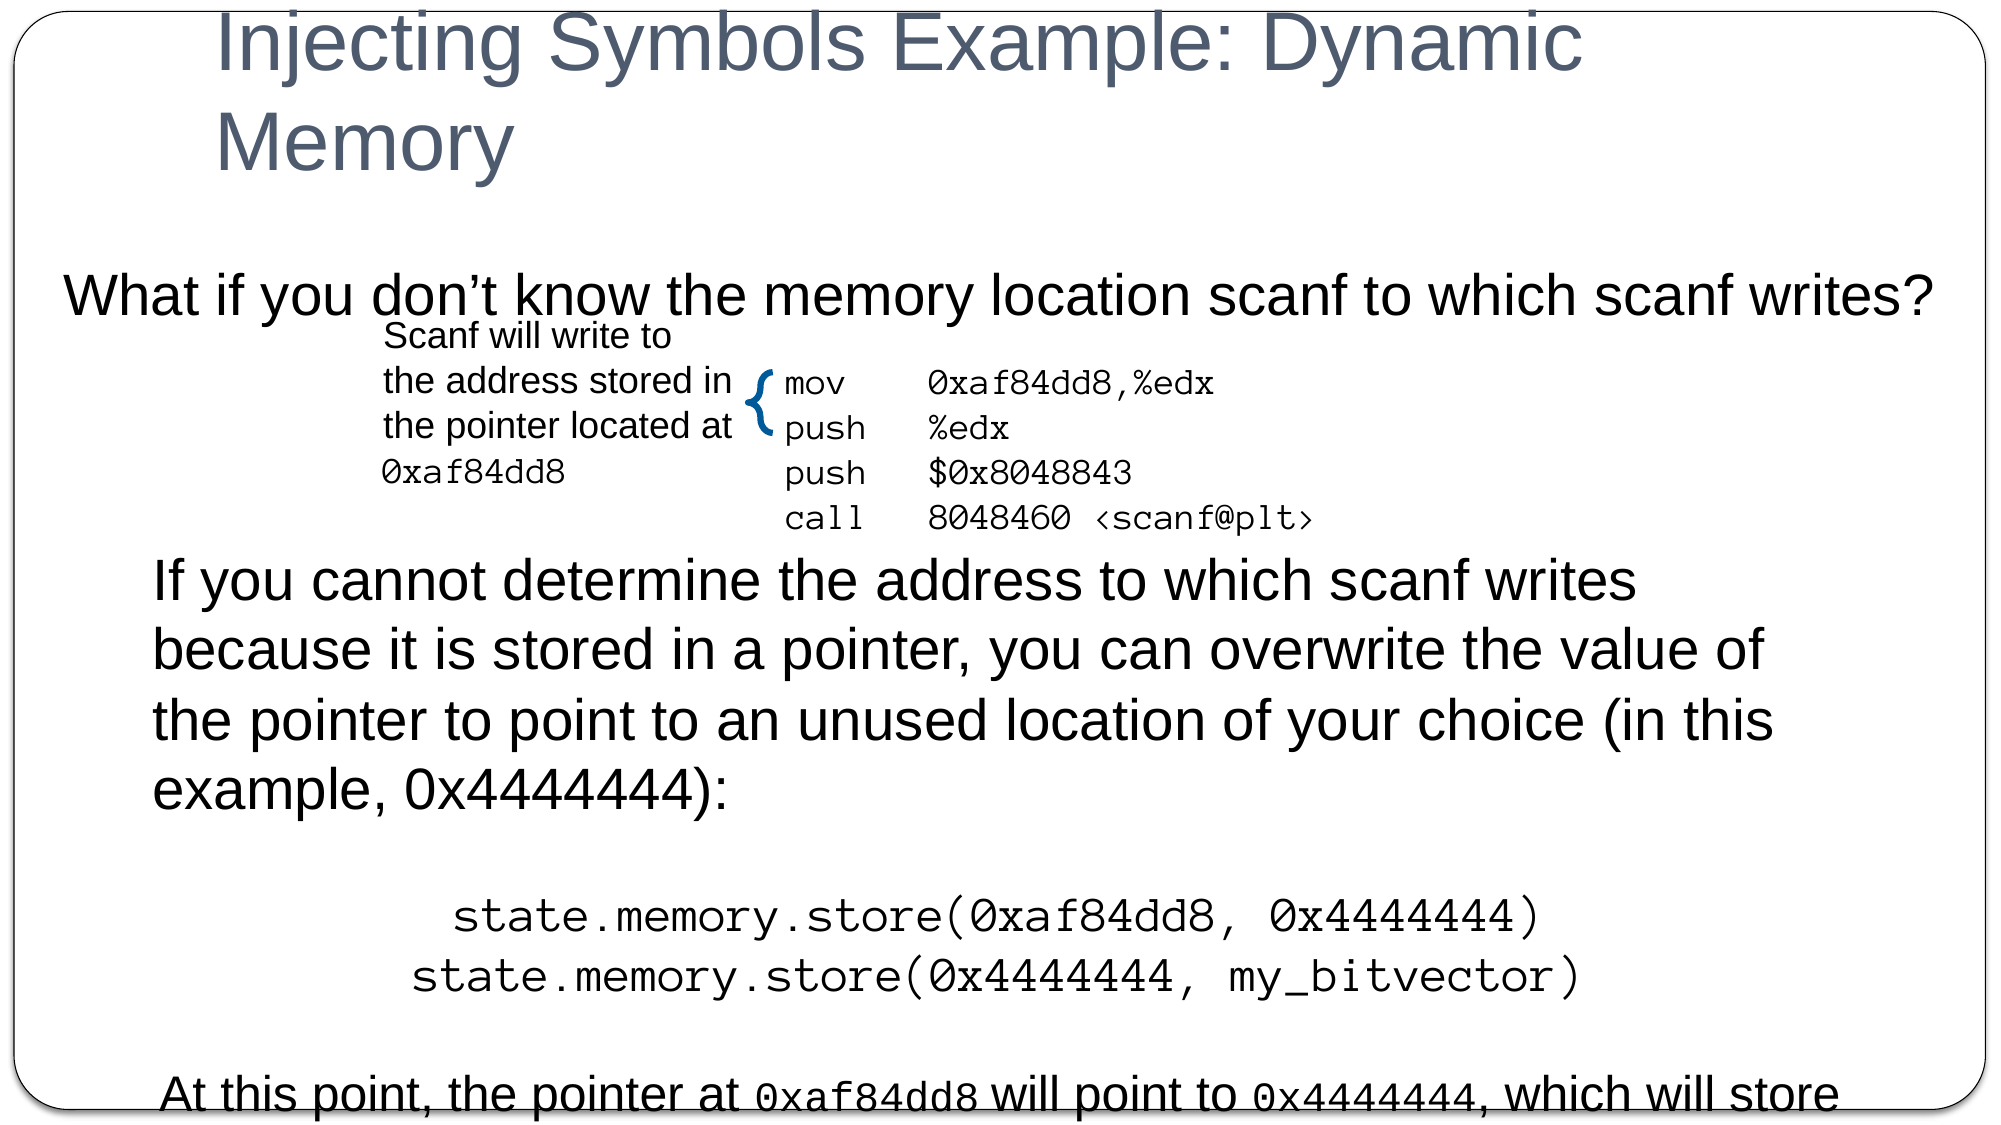

# Injecting Symbols Example: Dynamic Memory
What if you don’t know the memory location scanf to which scanf writes?
Scanf will write to the address stored in the pointer located at 0xaf84dd8
mov    0xaf84dd8,%edx
push   %edx
push   $0x8048843
call   8048460 <scanf@plt>

If you cannot determine the address to which scanf writes because it is stored in a pointer, you can overwrite the value of the pointer to point to an unused location of your choice (in this example, 0x4444444):

state.memory.store(0xaf84dd8, 0x4444444)
state.memory.store(0x4444444, my_bitvector)

At this point, the pointer at 0xaf84dd8 will point to 0x4444444, which will store your bitvector.